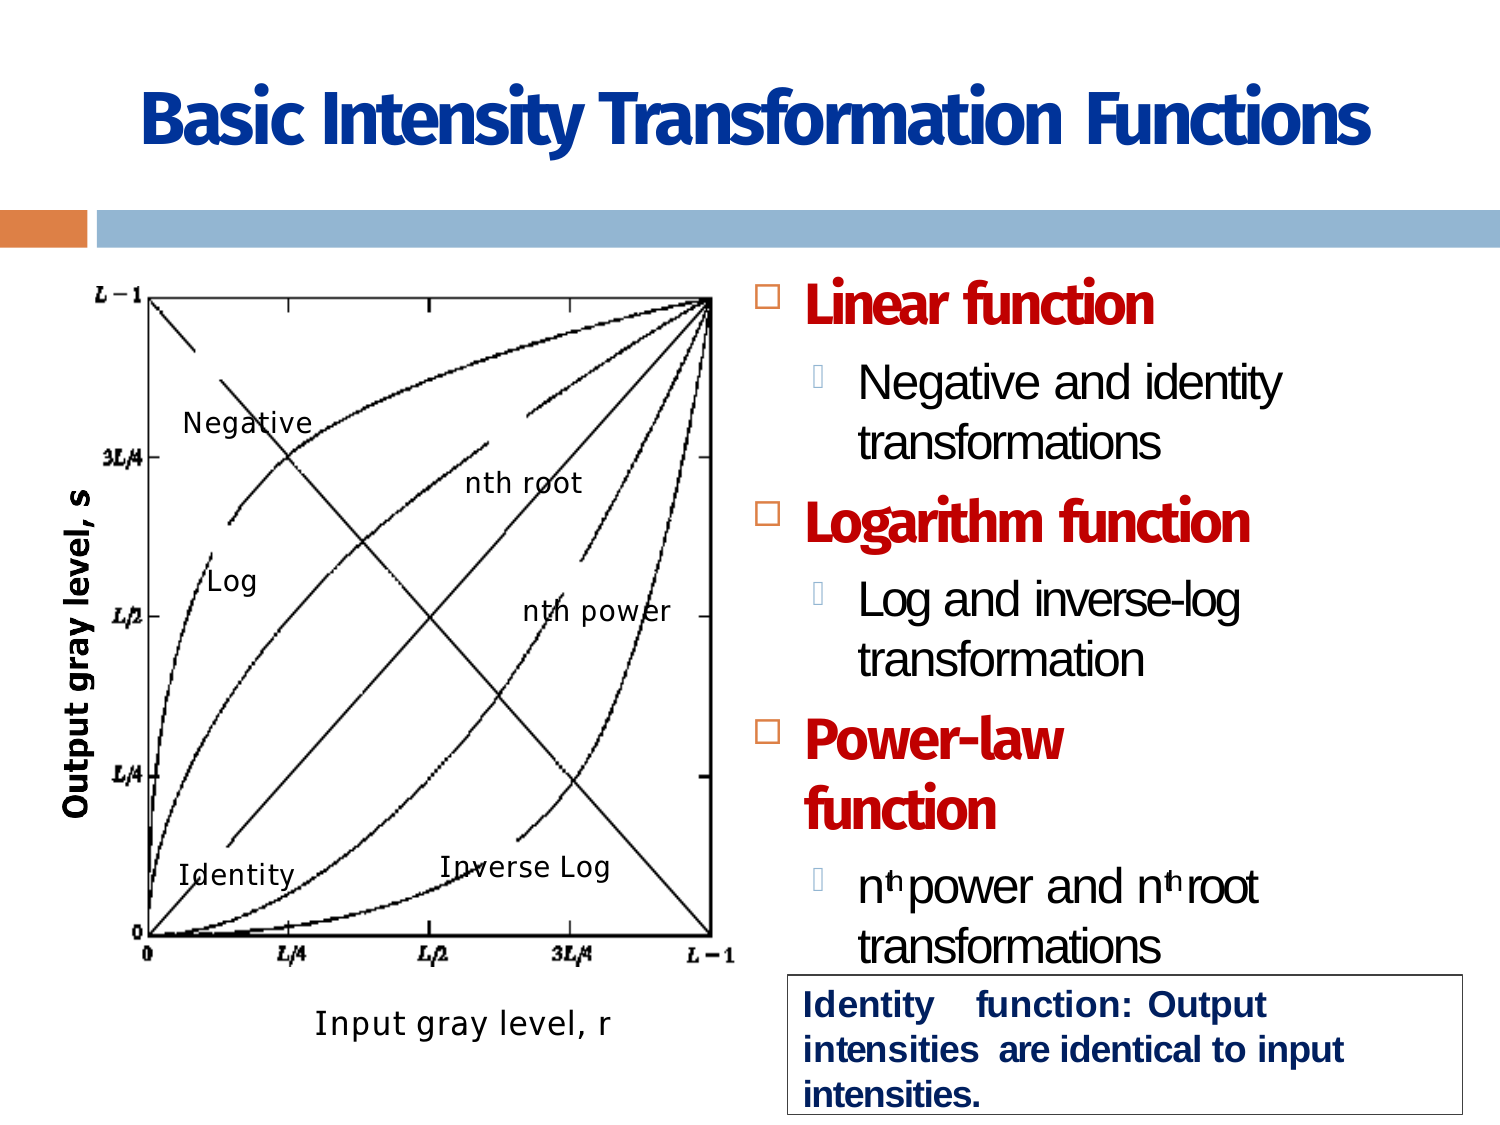

# Basic Intensity Transformation Functions
Linear function
Negative and identity  transformations
Logarithm function
Log and inverse-log  transformation
Power-law function
nth power and nth root  transformations

Negative
nth root
Log
nth power
Inverse Log
Identity
Identity	function:	Output	intensities  are identical to input intensities.
Input gray level, r